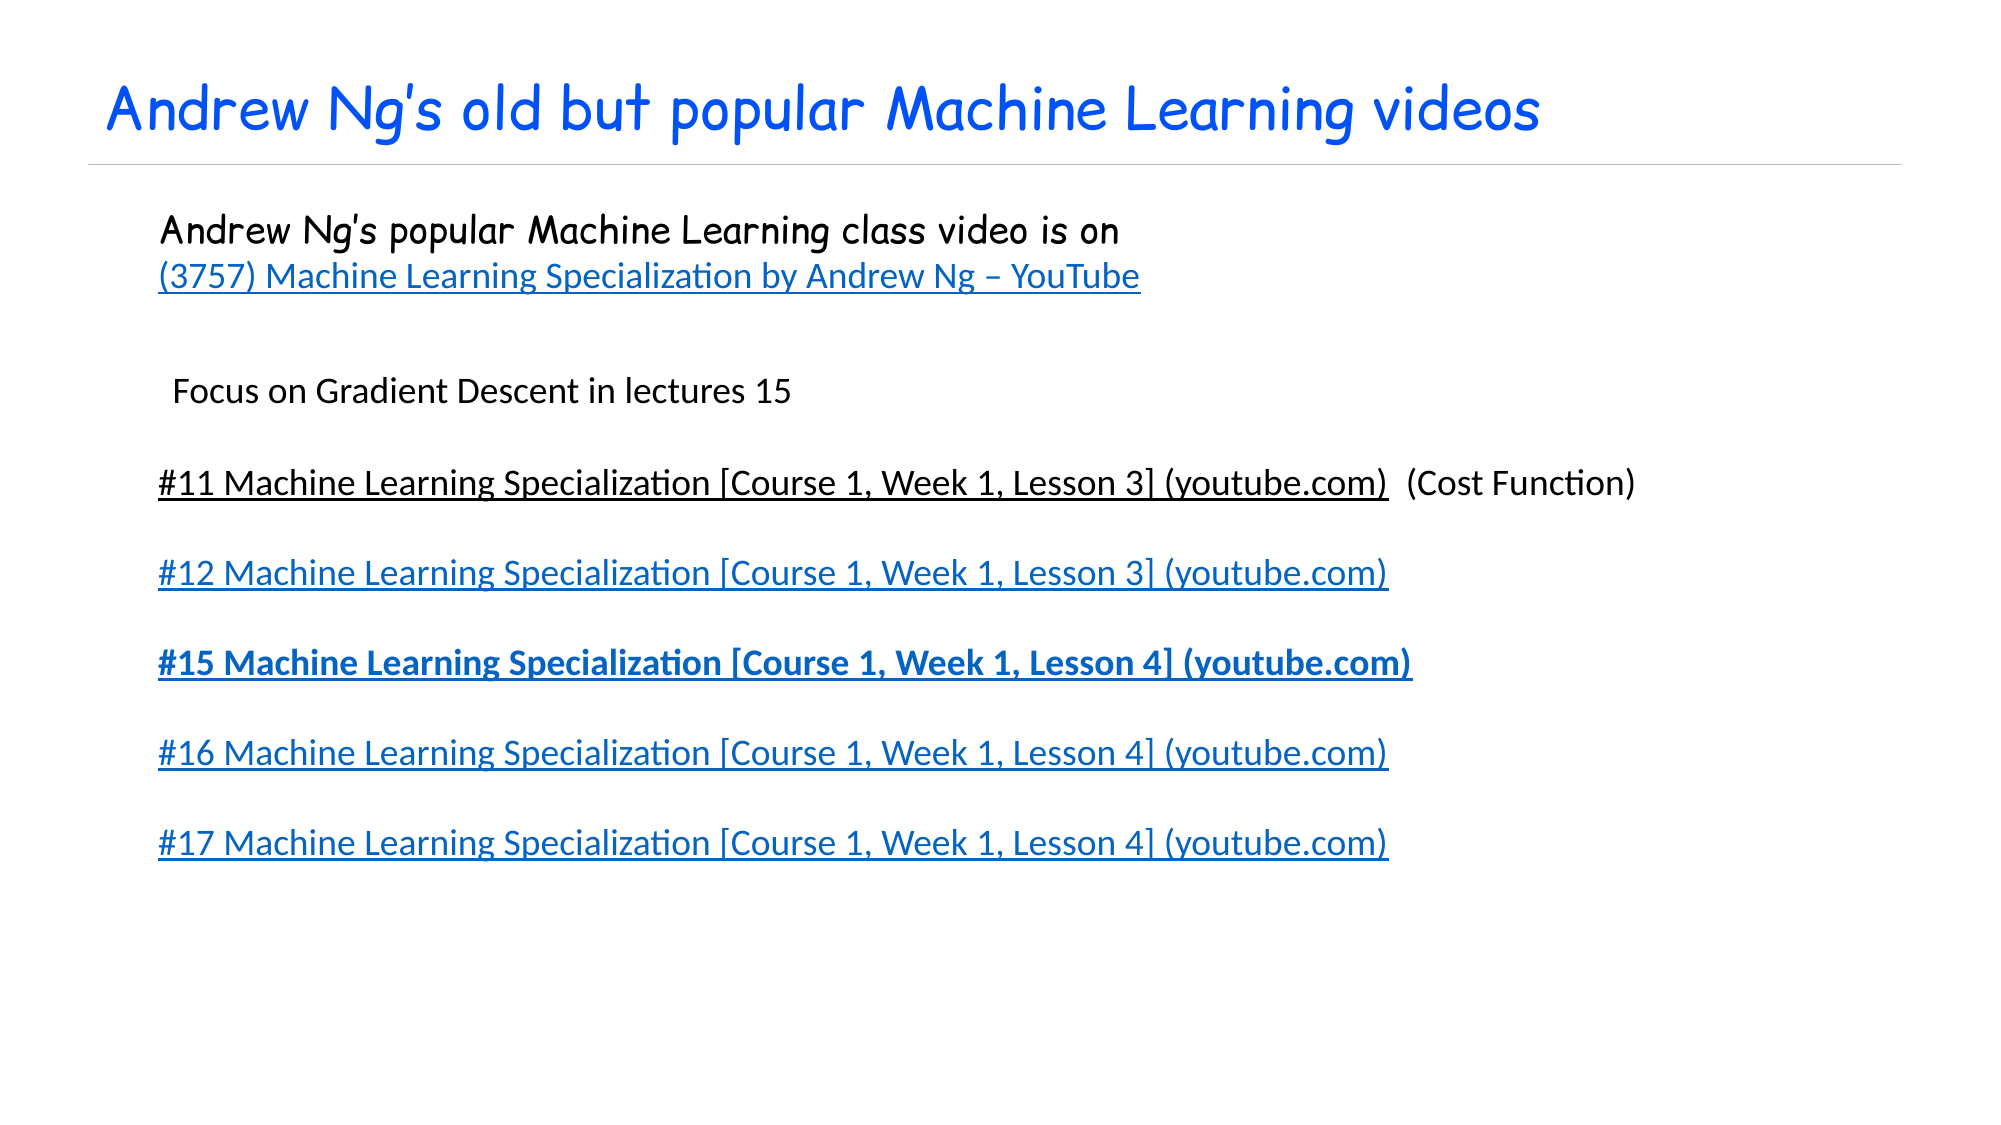

# Andrew Ng’s old but popular Machine Learning videos
Andrew Ng’s popular Machine Learning class video is on
(3757) Machine Learning Specialization by Andrew Ng – YouTube

Focus on Gradient Descent in lectures 15
#11 Machine Learning Specialization [Course 1, Week 1, Lesson 3] (youtube.com)  (Cost Function)

#12 Machine Learning Specialization [Course 1, Week 1, Lesson 3] (youtube.com)

#15 Machine Learning Specialization [Course 1, Week 1, Lesson 4] (youtube.com)

#16 Machine Learning Specialization [Course 1, Week 1, Lesson 4] (youtube.com)

#17 Machine Learning Specialization [Course 1, Week 1, Lesson 4] (youtube.com)